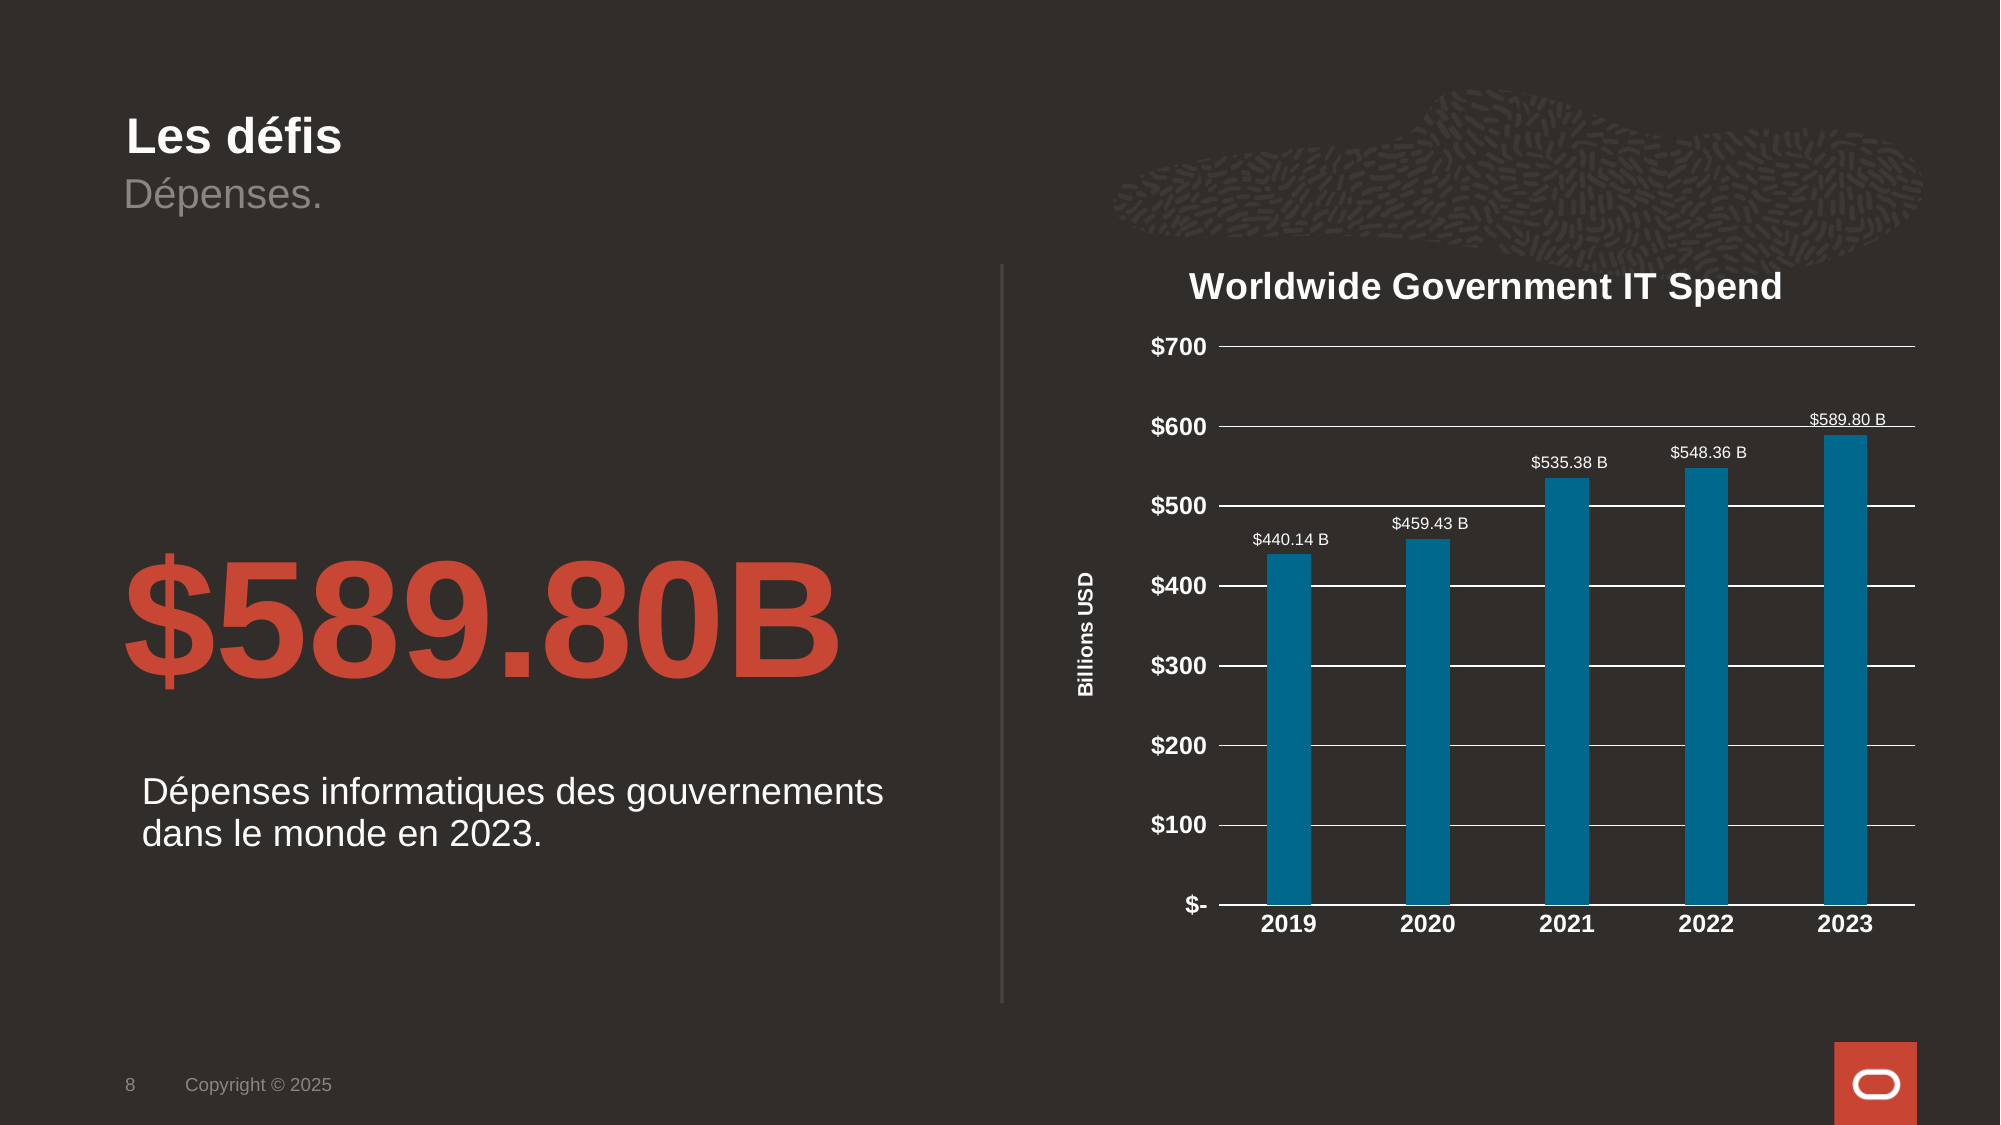

# Les défis
Dépenses.

### Chart: Worldwide Government IT Spend

| Category | Year |
|---|---|
| 2019 | 440.14 |
| 2020 | 459.43 |
| 2021 | 535.38 |
| 2022 | 548.36 |
| 2023 | 589.8 |
$589.80B
Dépenses informatiques des gouvernements dans le monde en 2023.
8
Copyright © 2025